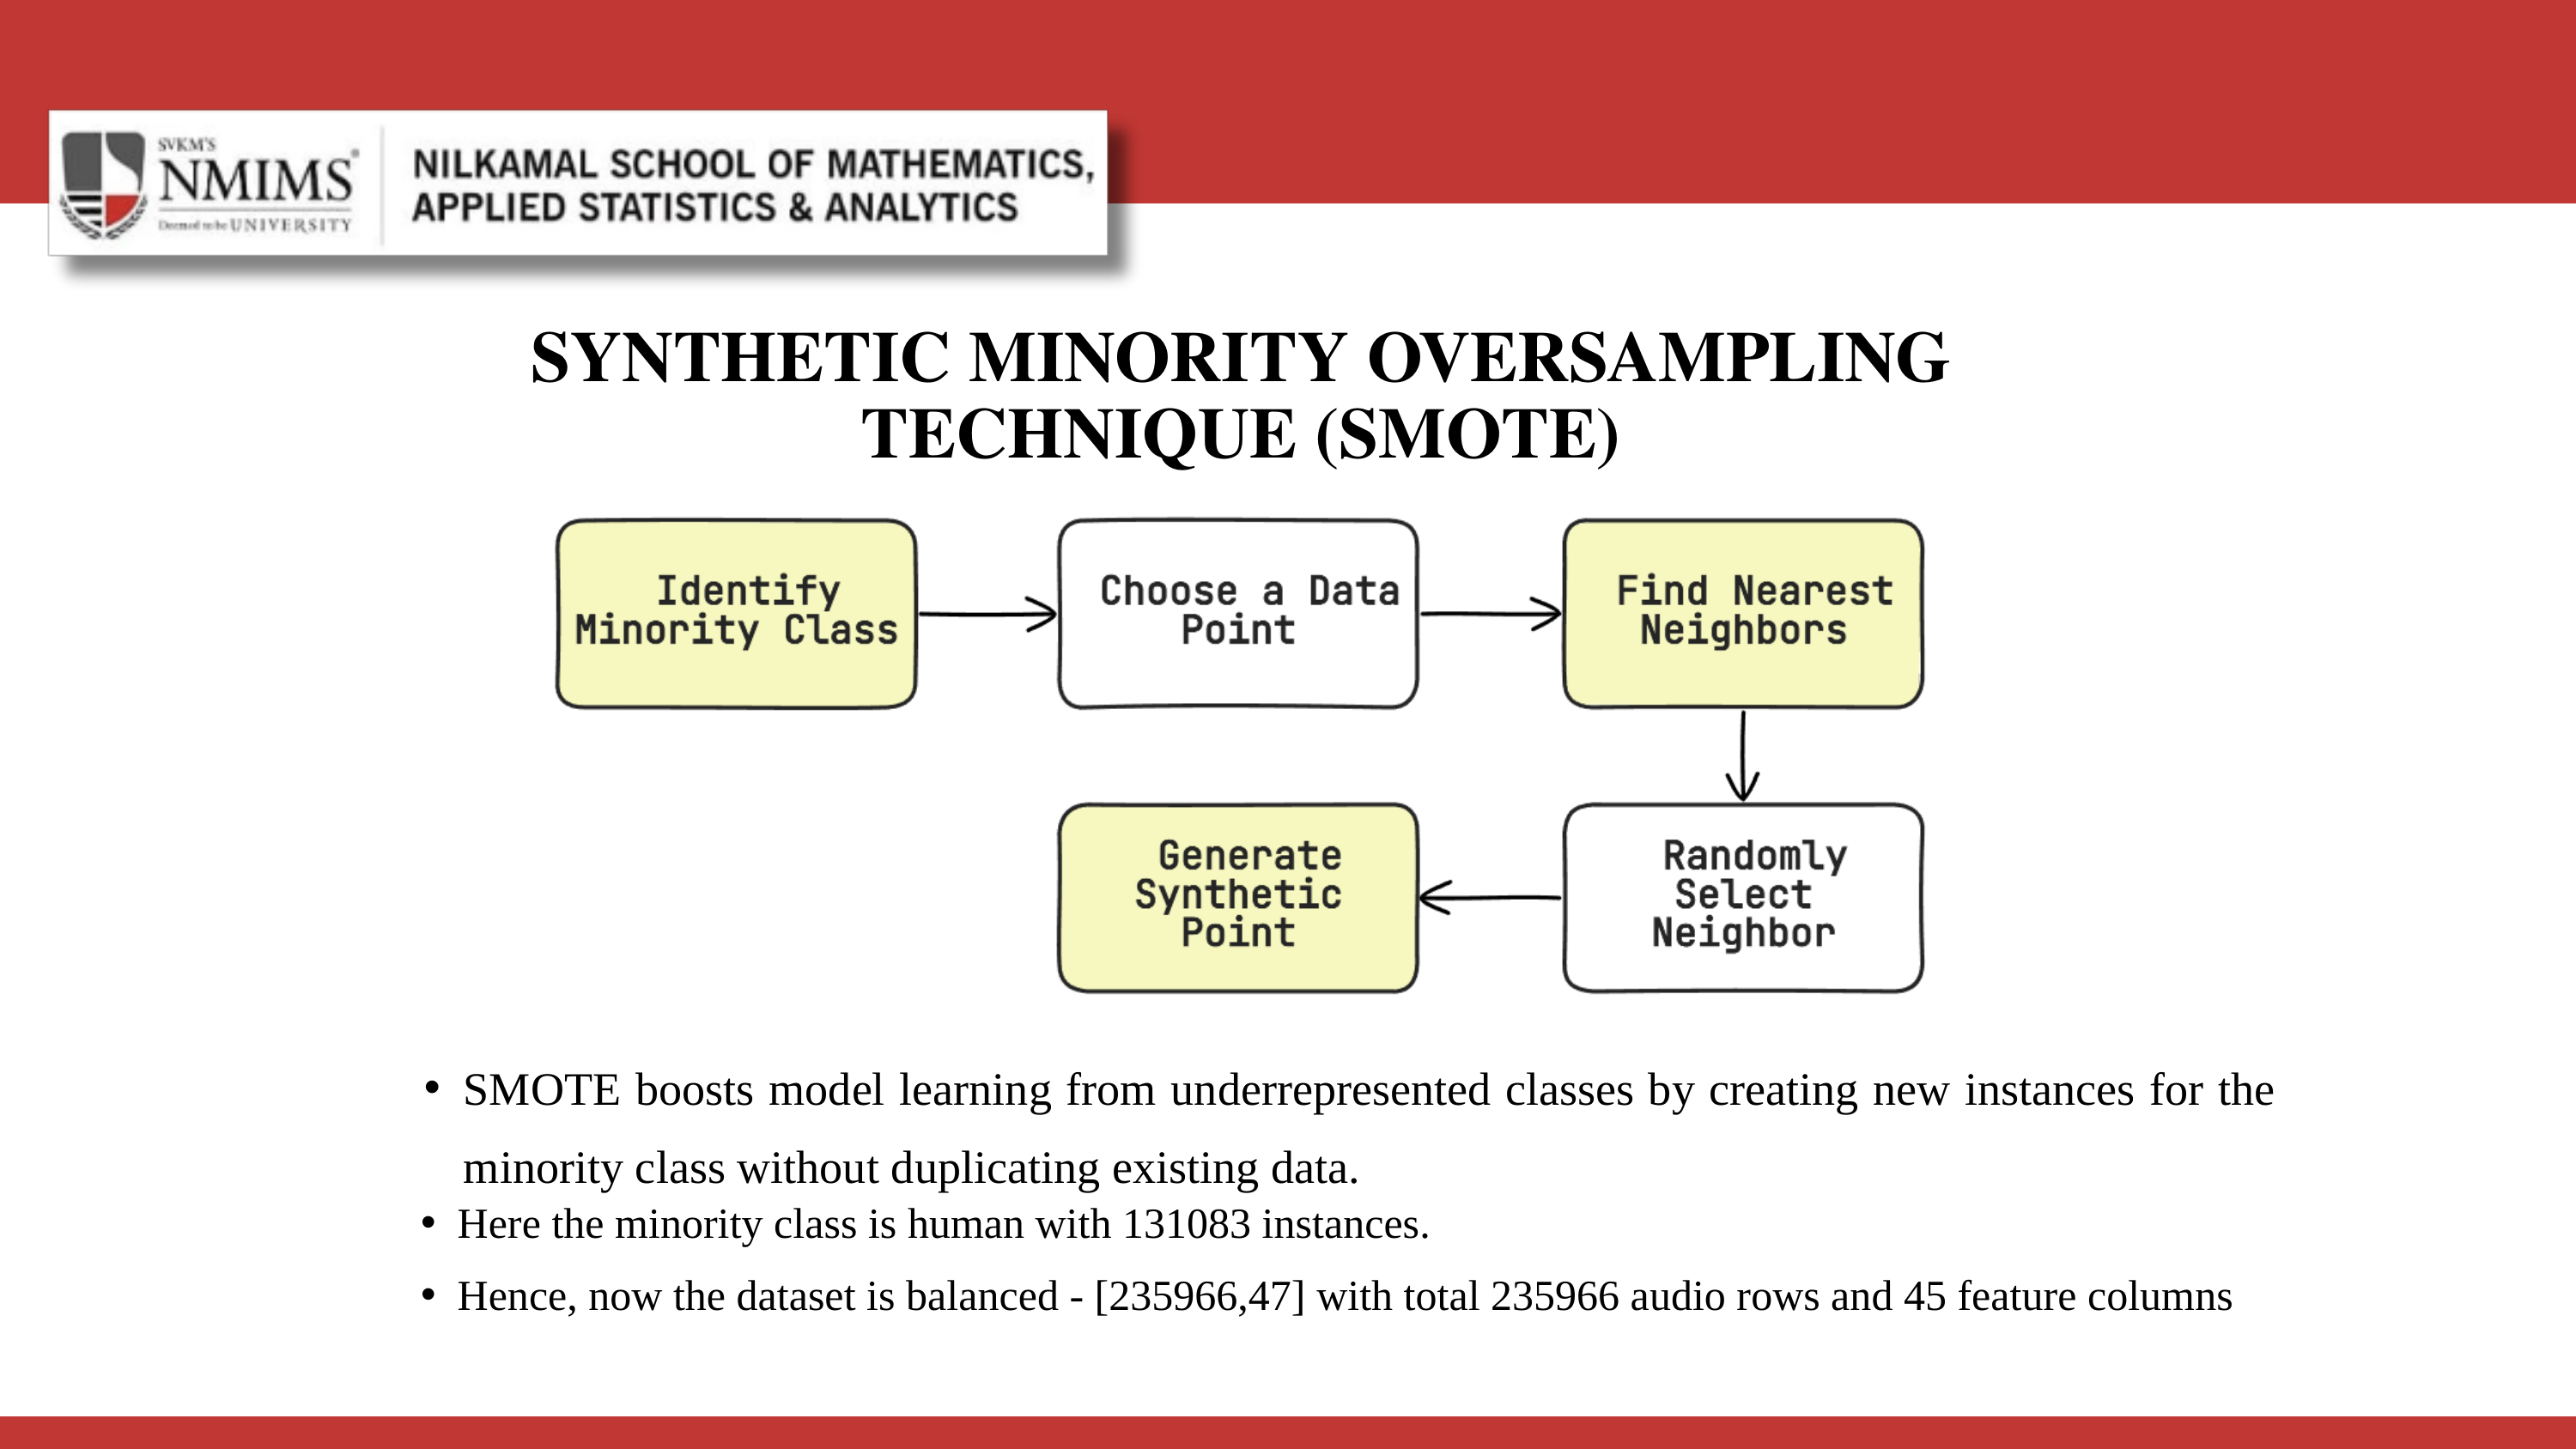

SYNTHETIC MINORITY OVERSAMPLING TECHNIQUE (SMOTE)

SMOTE boosts model learning from underrepresented classes by creating new instances for the minority class without duplicating existing data.
Here the minority class is human with 131083 instances.
Hence, now the dataset is balanced - [235966,47] with total 235966 audio rows and 45 feature columns